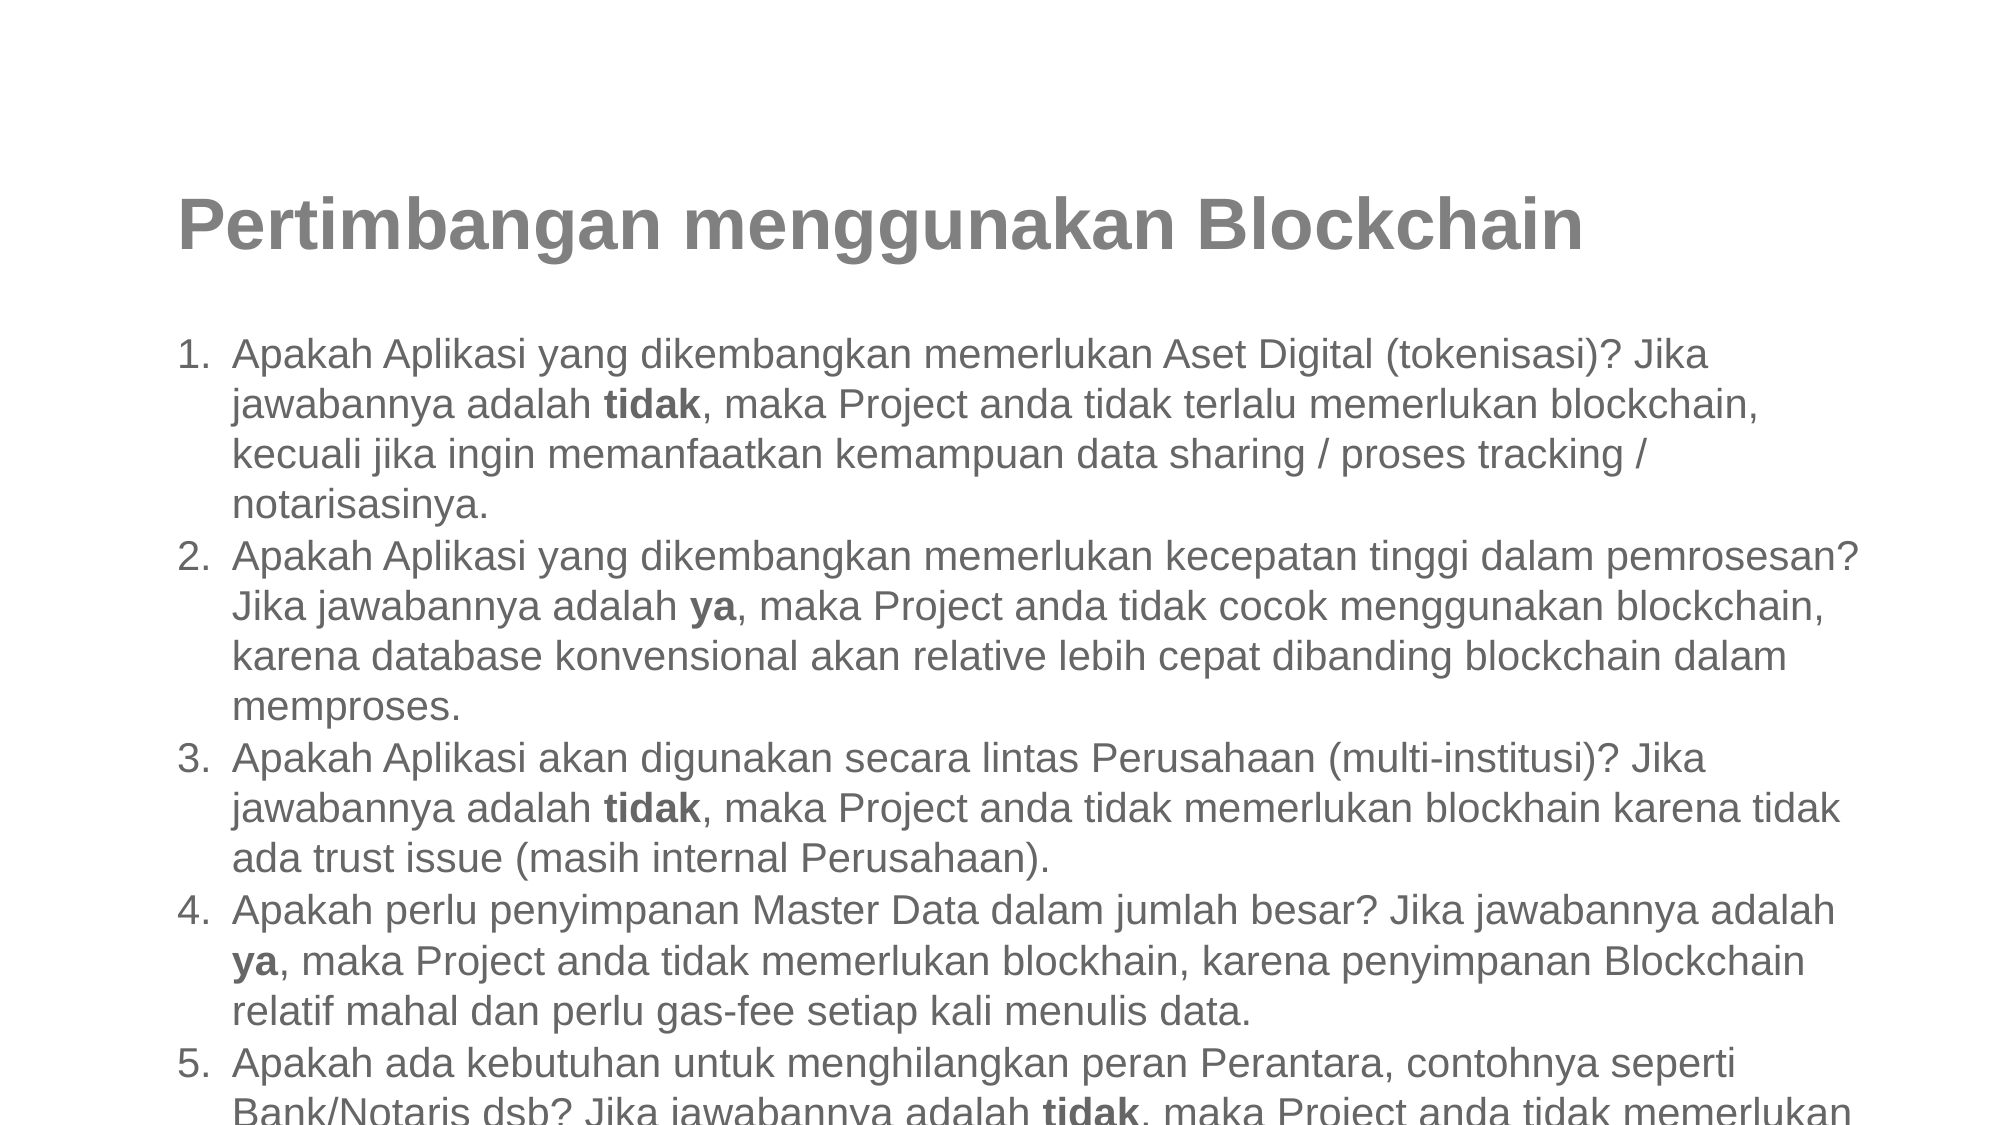

Pertimbangan menggunakan Blockchain
Apakah Aplikasi yang dikembangkan memerlukan Aset Digital (tokenisasi)? Jika jawabannya adalah tidak, maka Project anda tidak terlalu memerlukan blockchain, kecuali jika ingin memanfaatkan kemampuan data sharing / proses tracking / notarisasinya.
Apakah Aplikasi yang dikembangkan memerlukan kecepatan tinggi dalam pemrosesan? Jika jawabannya adalah ya, maka Project anda tidak cocok menggunakan blockchain, karena database konvensional akan relative lebih cepat dibanding blockchain dalam memproses.
Apakah Aplikasi akan digunakan secara lintas Perusahaan (multi-institusi)? Jika jawabannya adalah tidak, maka Project anda tidak memerlukan blockhain karena tidak ada trust issue (masih internal Perusahaan).
Apakah perlu penyimpanan Master Data dalam jumlah besar? Jika jawabannya adalah ya, maka Project anda tidak memerlukan blockhain, karena penyimpanan Blockchain relatif mahal dan perlu gas-fee setiap kali menulis data.
Apakah ada kebutuhan untuk menghilangkan peran Perantara, contohnya seperti Bank/Notaris dsb? Jika jawabannya adalah tidak, maka Project anda tidak memerlukan blockhain.